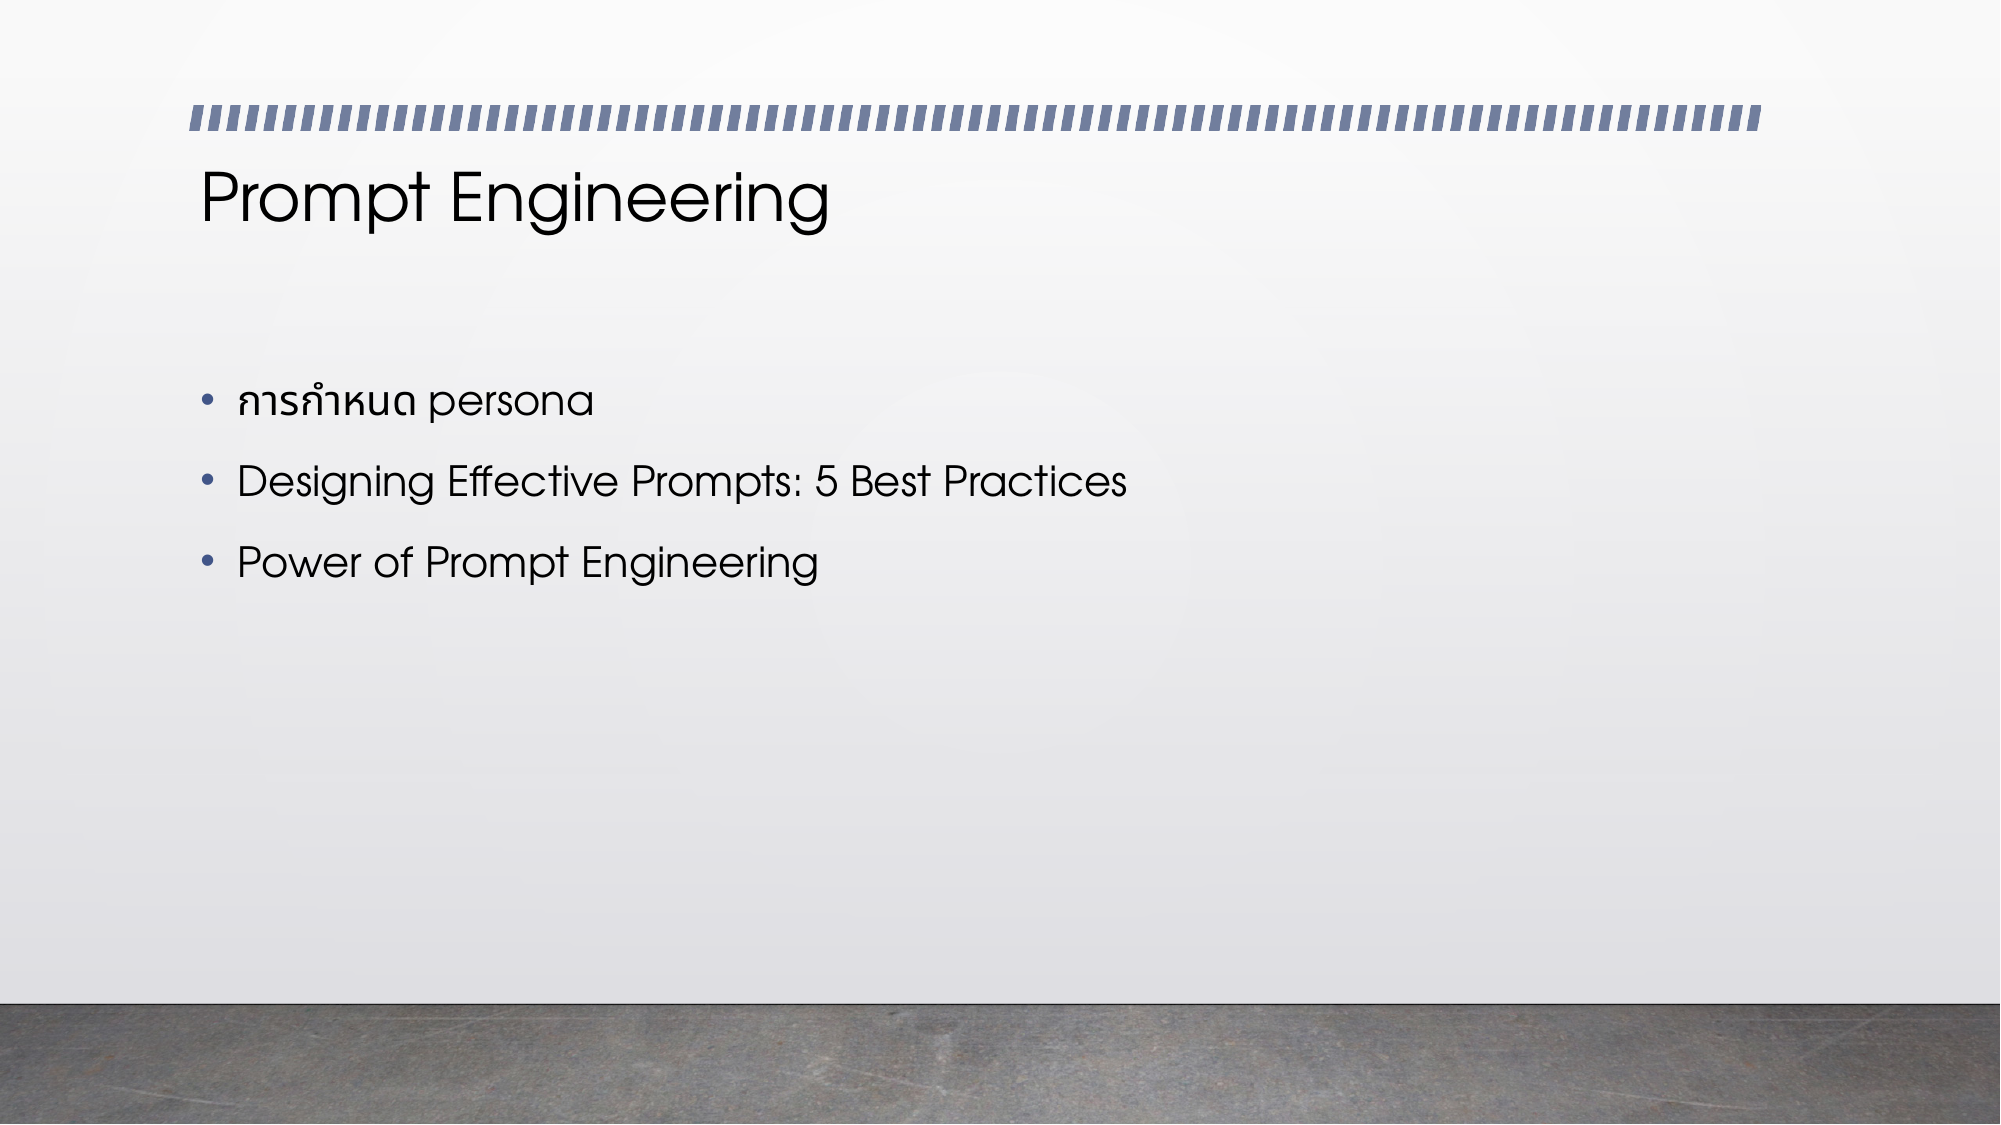

# Prompt Engineering
การกำหนด persona
Designing Effective Prompts: 5 Best Practices
Power of Prompt Engineering